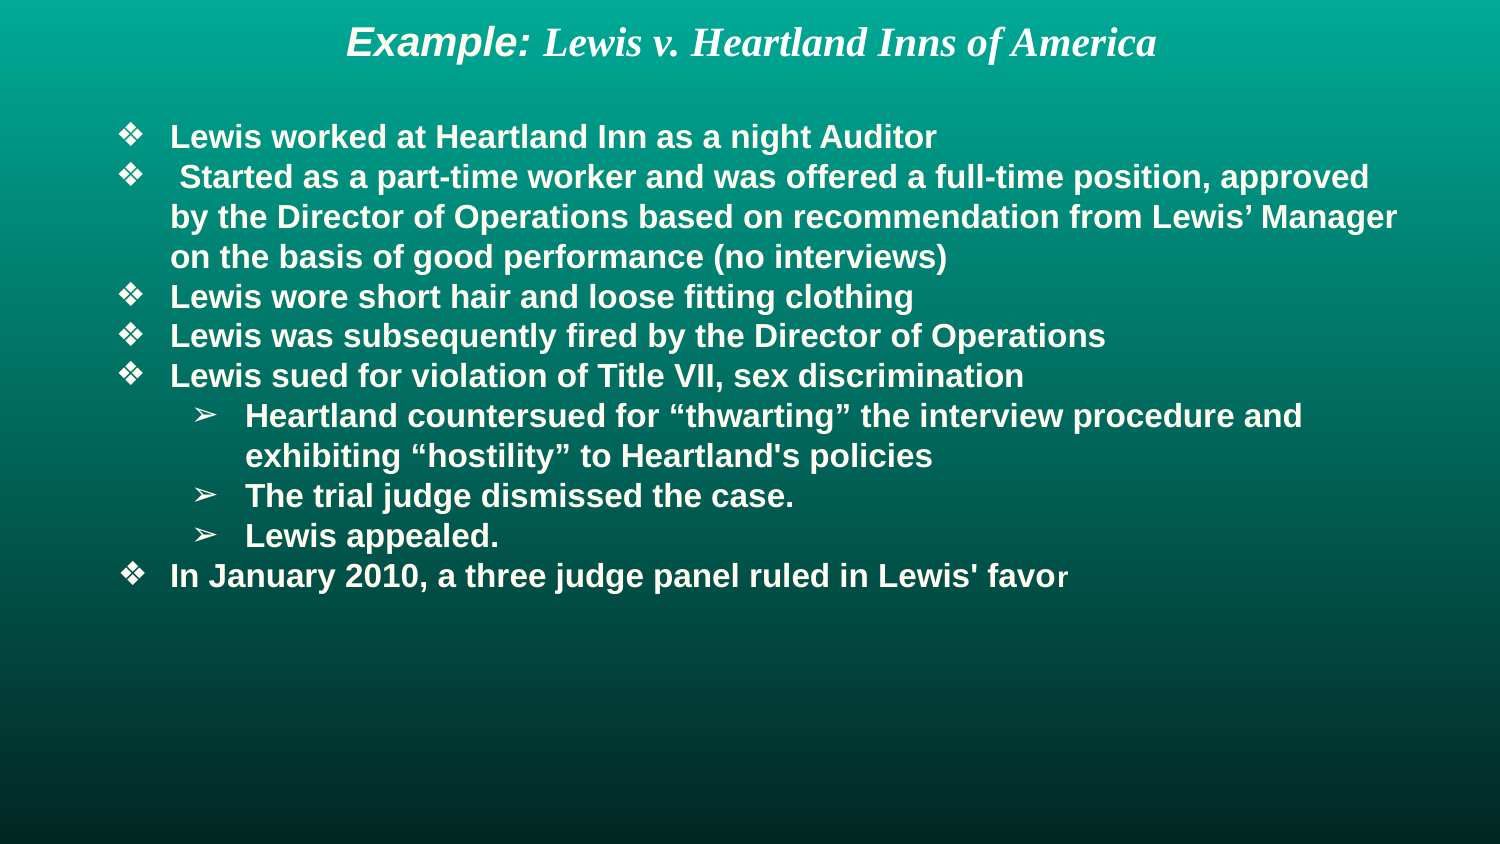

# Example: Lewis v. Heartland Inns of America

Lewis worked at Heartland Inn as a night Auditor
 Started as a part-time worker and was offered a full-time position, approved by the Director of Operations based on recommendation from Lewis’ Manager on the basis of good performance (no interviews)
Lewis wore short hair and loose fitting clothing
Lewis was subsequently fired by the Director of Operations
Lewis sued for violation of Title VII, sex discrimination
Heartland countersued for “thwarting” the interview procedure and exhibiting “hostility” to Heartland's policies
The trial judge dismissed the case.
Lewis appealed.
In January 2010, a three judge panel ruled in Lewis' favor